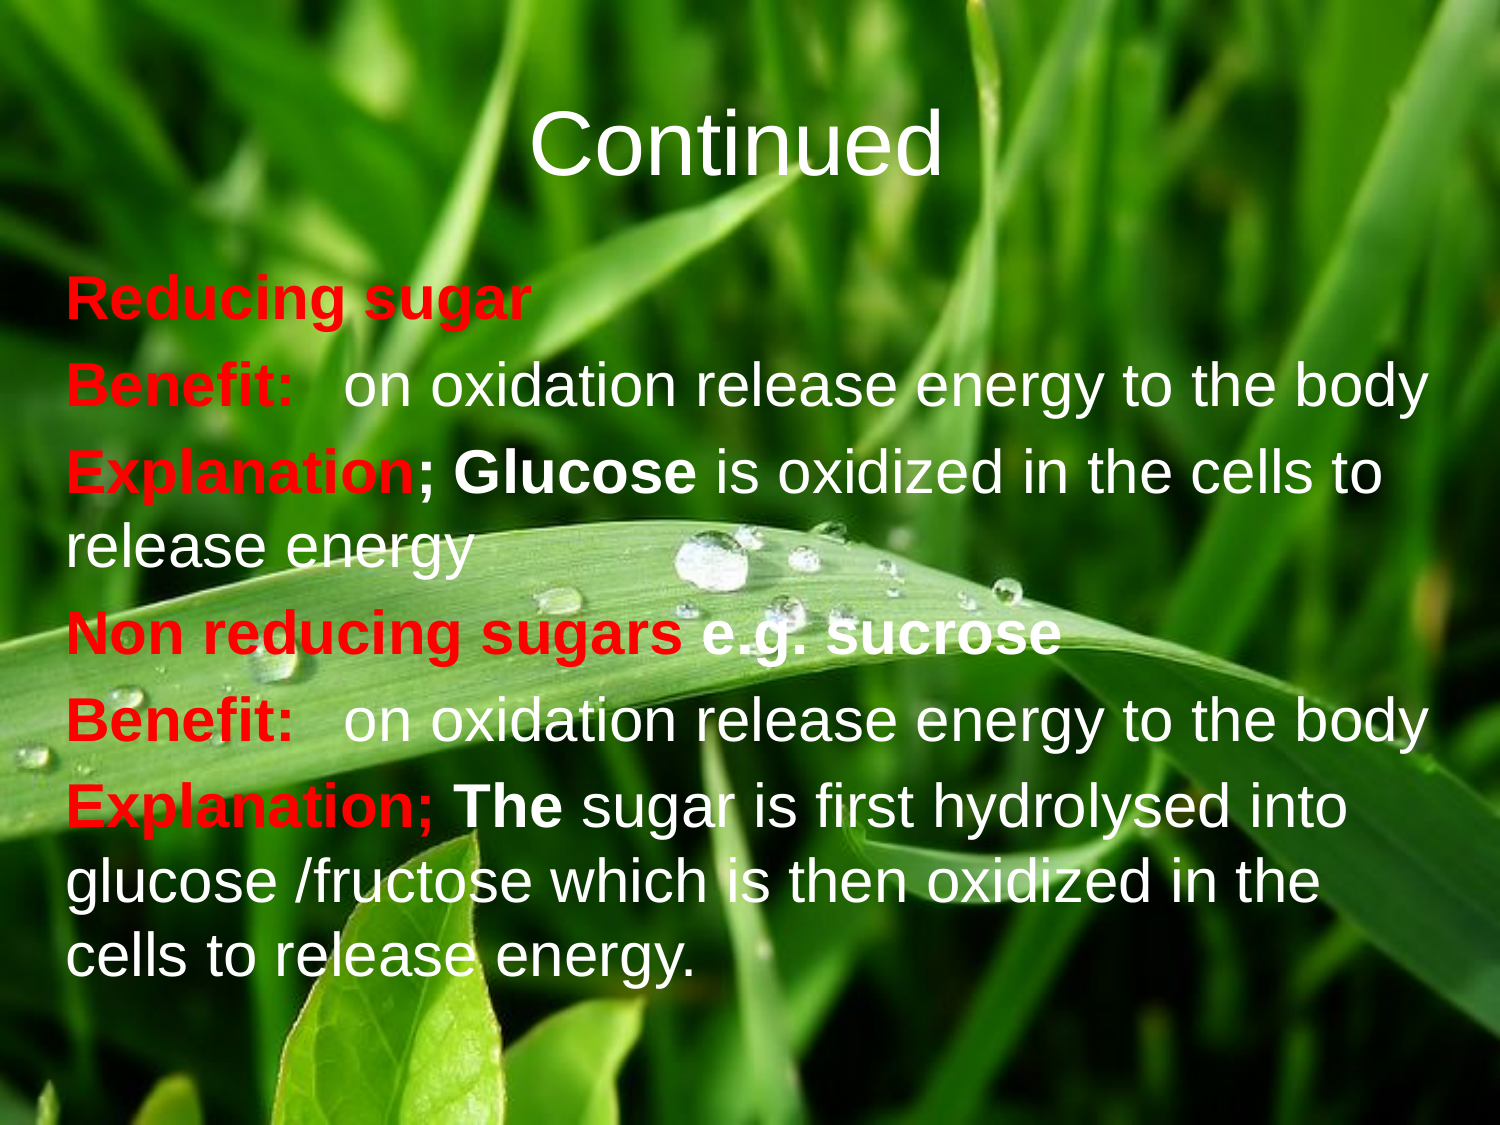

# Continued
Reducing sugar
Benefit:	on oxidation release energy to the body
Explanation; Glucose is oxidized in the cells to release energy
Non reducing sugars e.g. sucrose
Benefit:	on oxidation release energy to the body
Explanation; The sugar is first hydrolysed into glucose /fructose which is then oxidized in the cells to release energy.